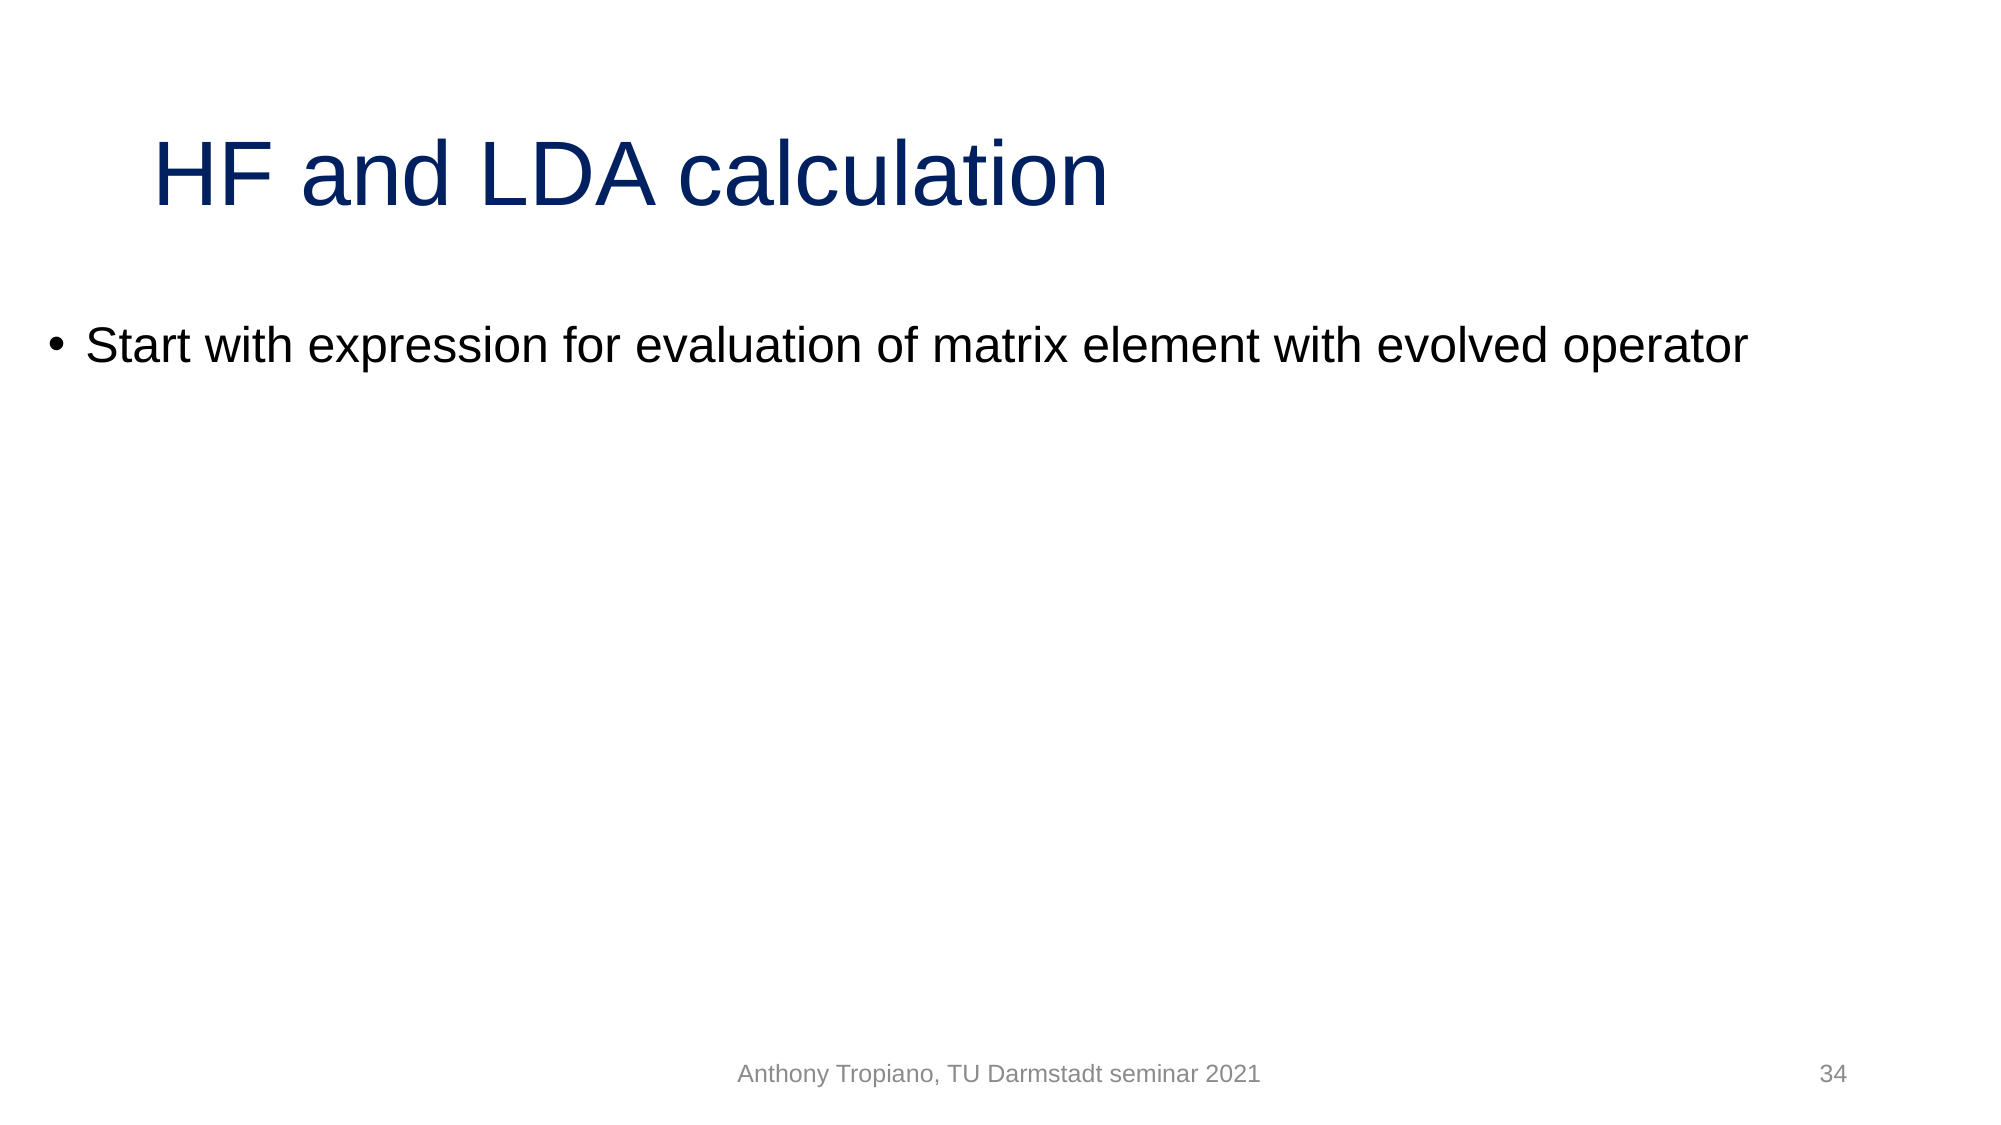

# HF and LDA calculation
Start with expression for evaluation of matrix element with evolved operator

Anthony Tropiano, TU Darmstadt seminar 2021
34